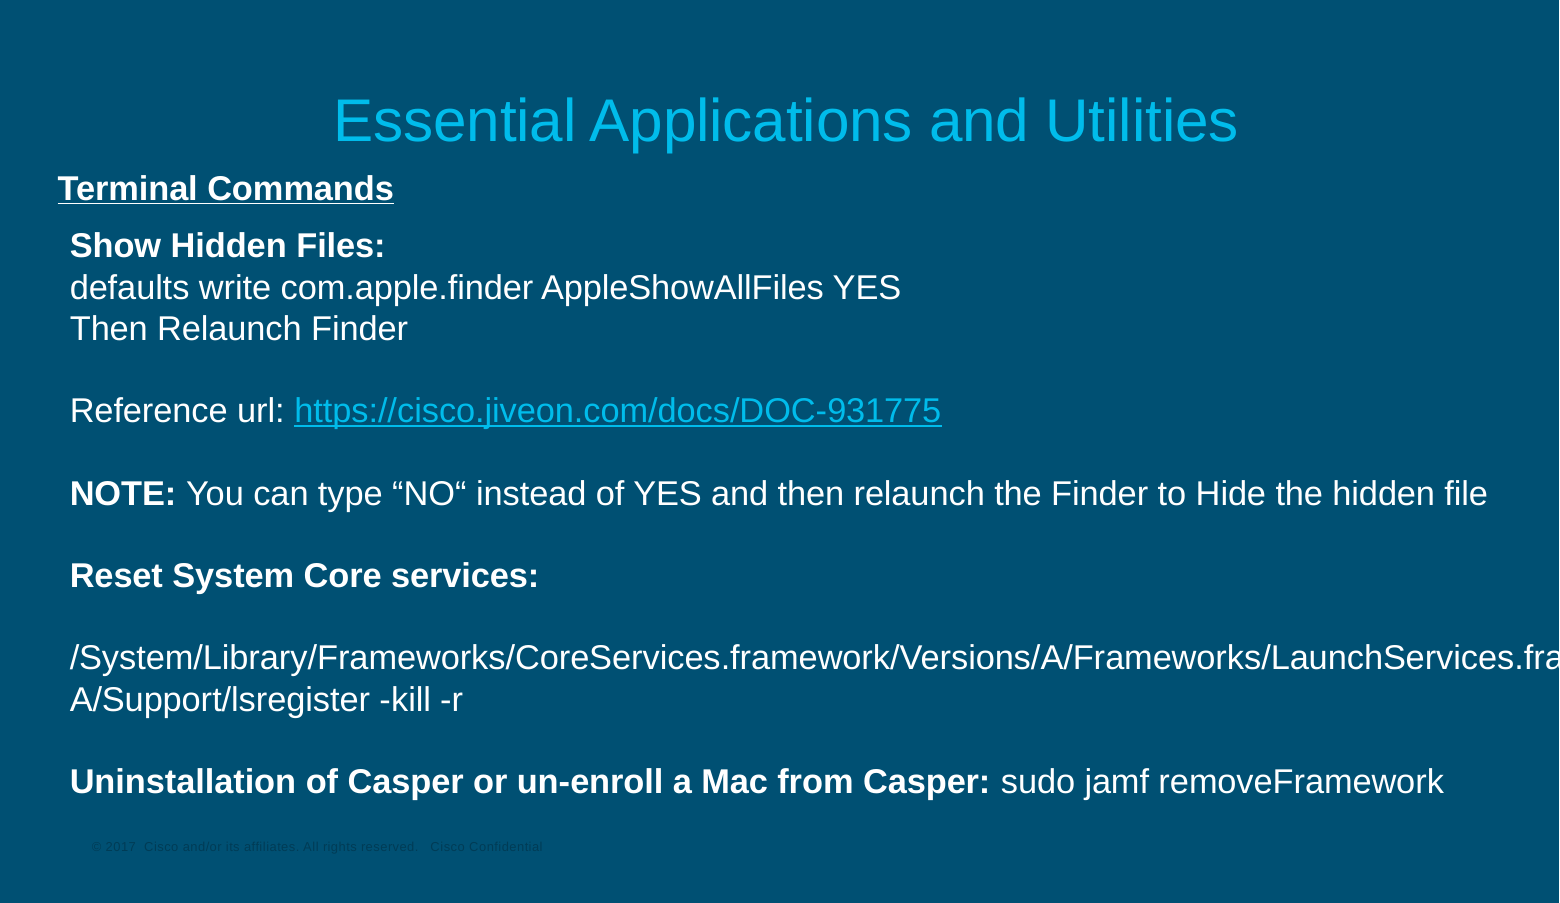

# Essential Applications and Utilities
Terminal Commands
Show Hidden Files:
defaults write com.apple.finder AppleShowAllFiles YES
Then Relaunch Finder

Reference url: https://cisco.jiveon.com/docs/DOC-931775

NOTE: You can type “NO“ instead of YES and then relaunch the Finder to Hide the hidden file

Reset System Core services:

/System/Library/Frameworks/CoreServices.framework/Versions/A/Frameworks/LaunchServices.framework/Versions/A/Support/lsregister -kill -r

Uninstallation of Casper or un-enroll a Mac from Casper: sudo jamf removeFramework